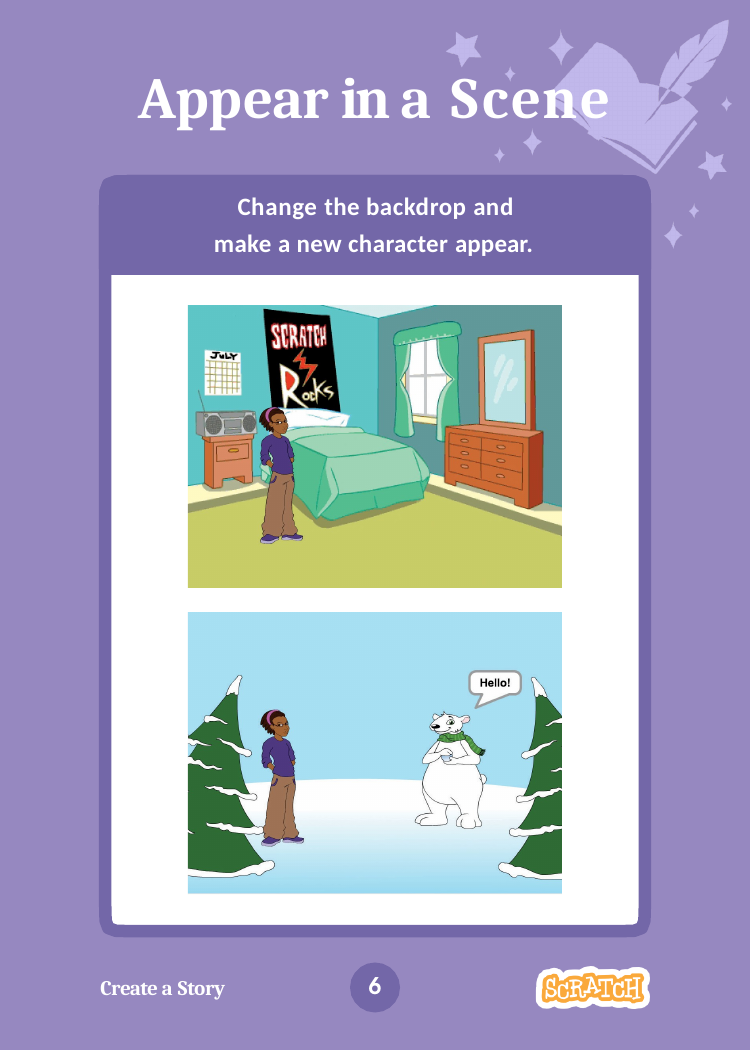

# Appear in a Scene

Change the backdrop and  make a new character appear.

6
Create a Story